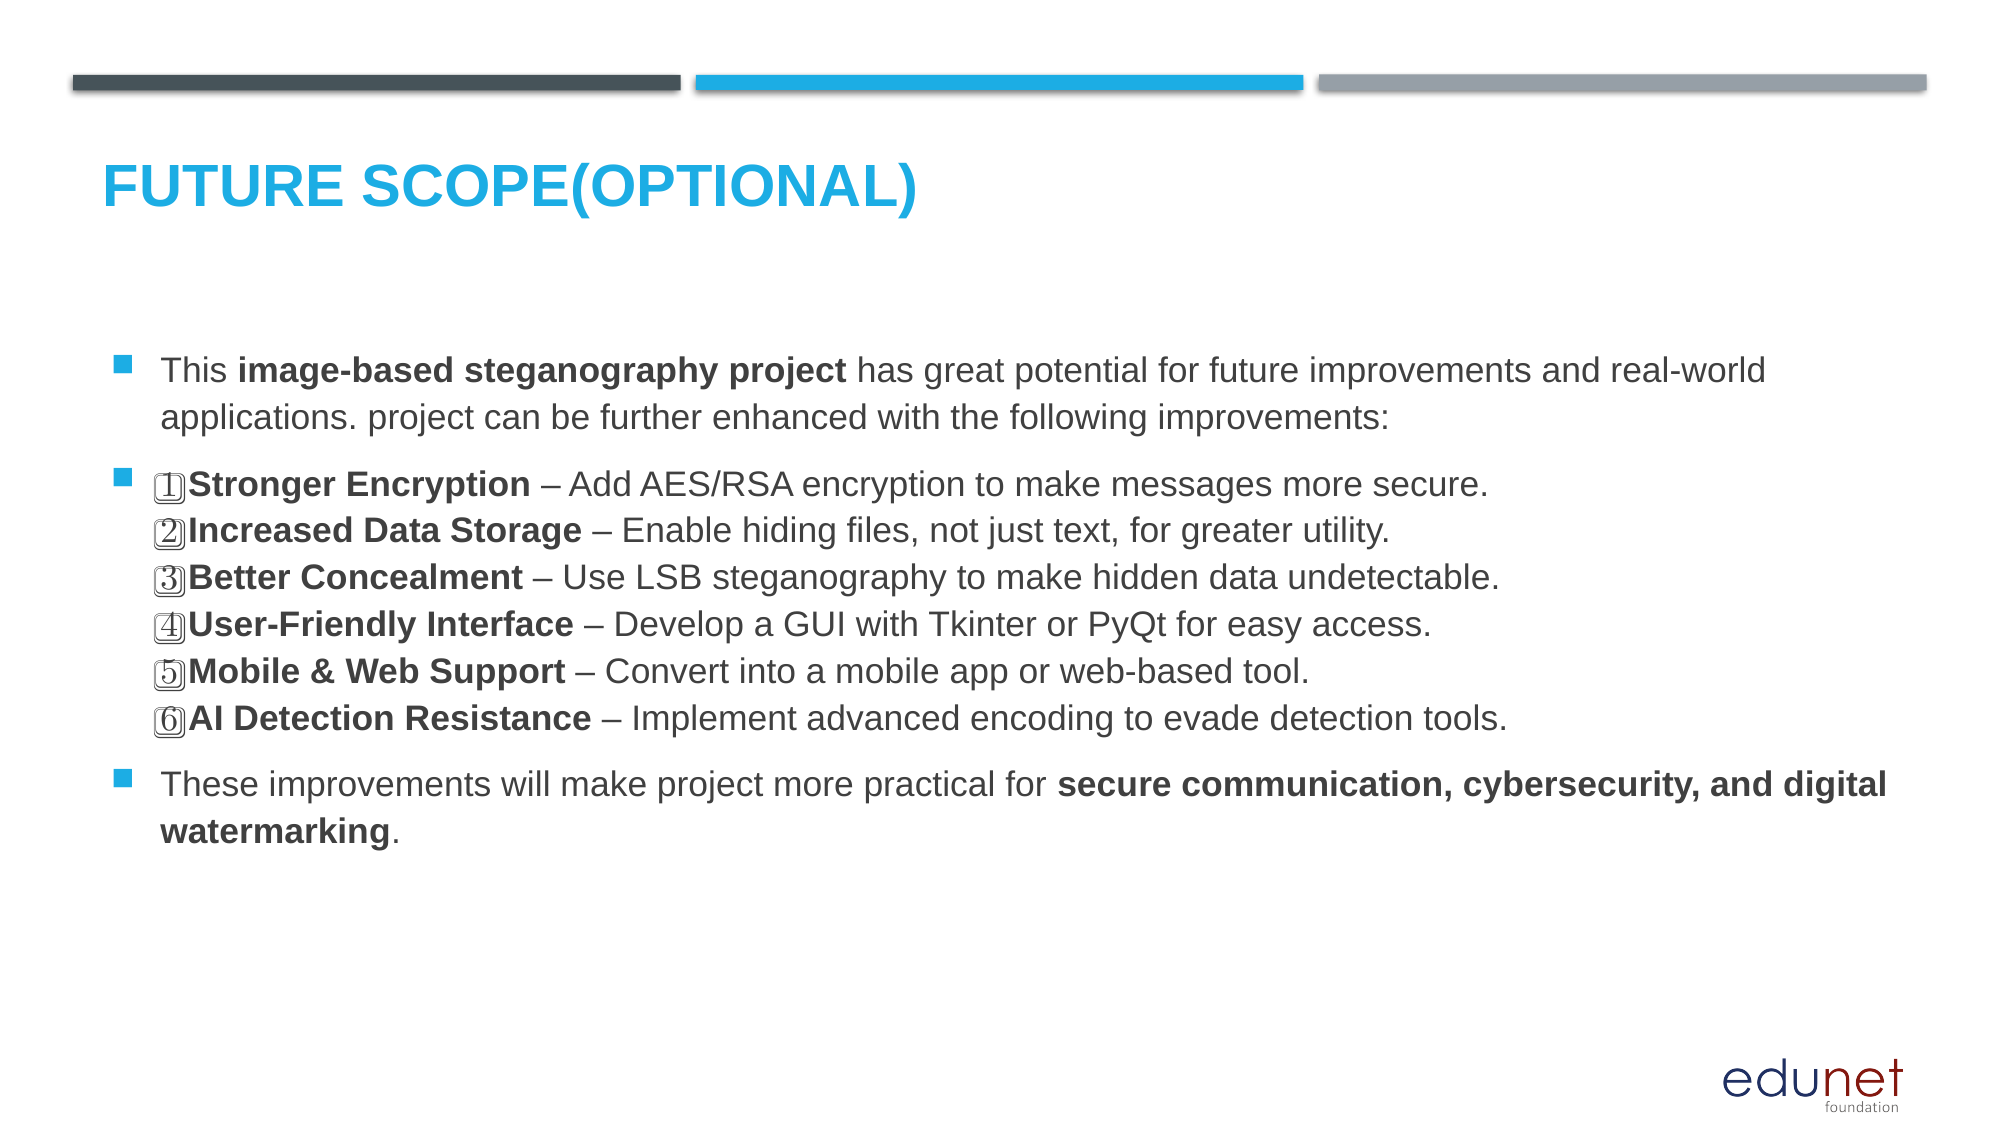

Future scope(optional)
This image-based steganography project has great potential for future improvements and real-world applications. project can be further enhanced with the following improvements:
1️⃣ Stronger Encryption – Add AES/RSA encryption to make messages more secure.
2️⃣ Increased Data Storage – Enable hiding files, not just text, for greater utility.
3️⃣ Better Concealment – Use LSB steganography to make hidden data undetectable.
4️⃣ User-Friendly Interface – Develop a GUI with Tkinter or PyQt for easy access.
5️⃣ Mobile & Web Support – Convert into a mobile app or web-based tool.
6️⃣ AI Detection Resistance – Implement advanced encoding to evade detection tools.
These improvements will make project more practical for secure communication, cybersecurity, and digital watermarking.